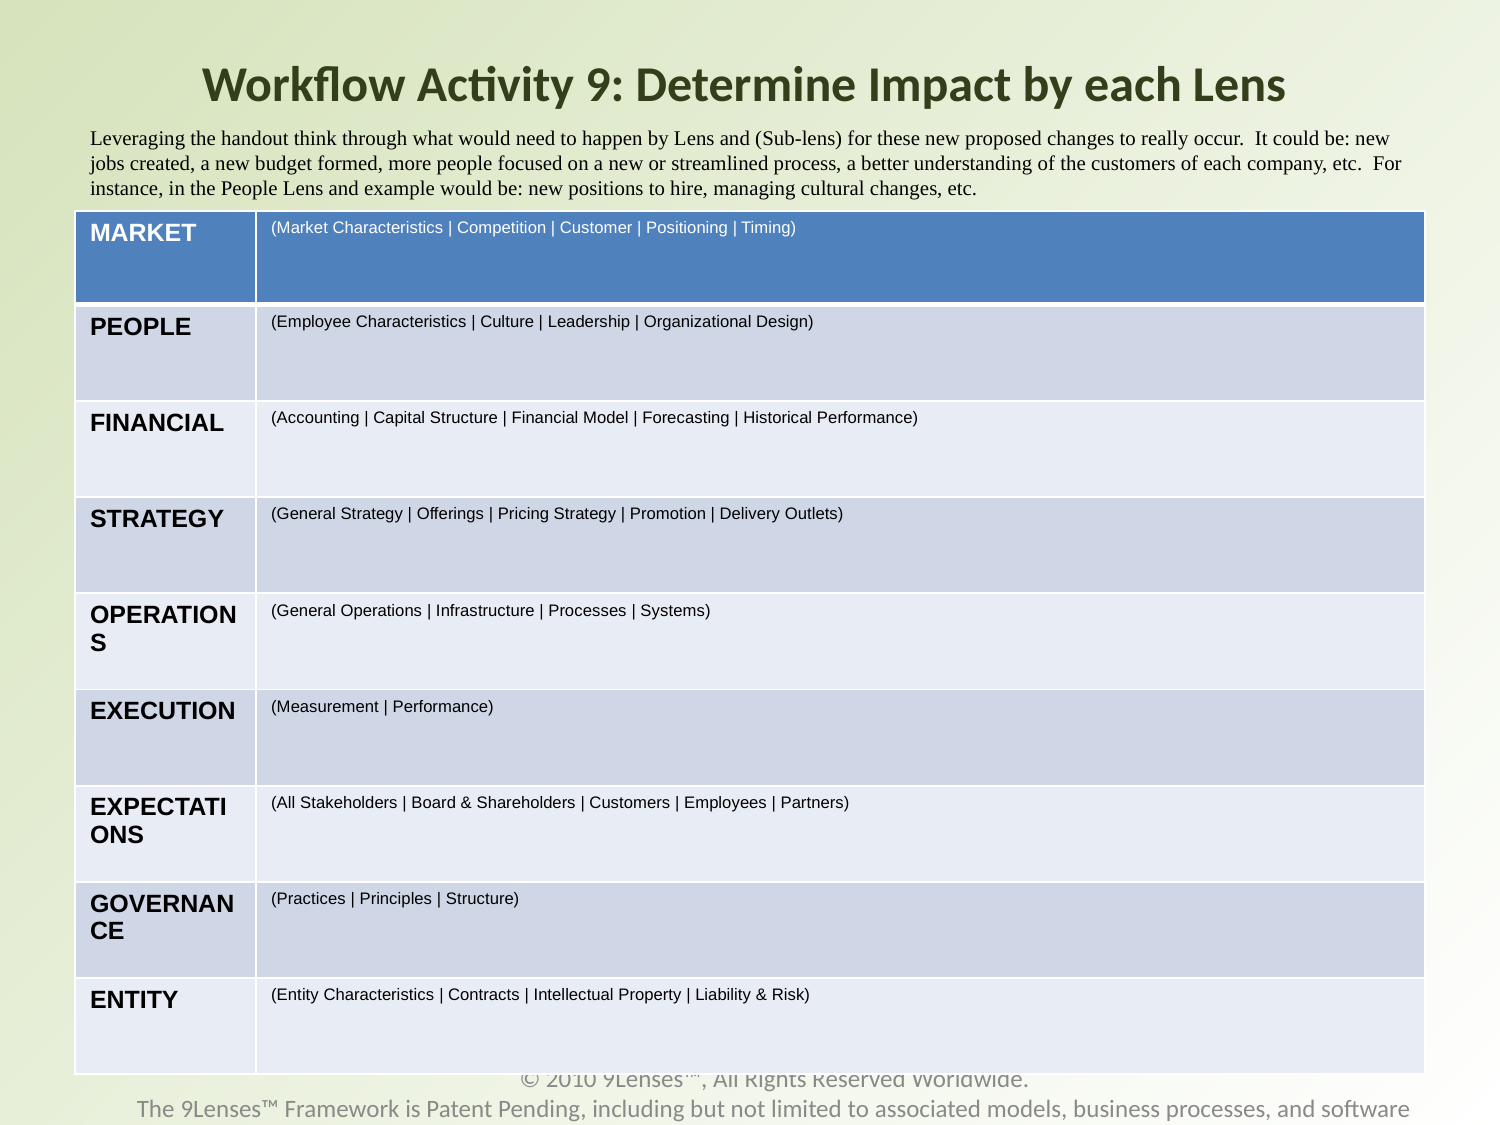

# Workflow Activity 9: Determine Impact by each Lens
Leveraging the handout think through what would need to happen by Lens and (Sub-lens) for these new proposed changes to really occur.  It could be: new jobs created, a new budget formed, more people focused on a new or streamlined process, a better understanding of the customers of each company, etc.  For instance, in the People Lens and example would be: new positions to hire, managing cultural changes, etc.
| MARKET | (Market Characteristics | Competition | Customer | Positioning | Timing) |
| --- | --- |
| PEOPLE | (Employee Characteristics | Culture | Leadership | Organizational Design) |
| FINANCIAL | (Accounting | Capital Structure | Financial Model | Forecasting | Historical Performance) |
| STRATEGY | (General Strategy | Offerings | Pricing Strategy | Promotion | Delivery Outlets) |
| OPERATIONS | (General Operations | Infrastructure | Processes | Systems) |
| EXECUTION | (Measurement | Performance) |
| EXPECTATIONS | (All Stakeholders | Board & Shareholders | Customers | Employees | Partners) |
| GOVERNANCE | (Practices | Principles | Structure) |
| ENTITY | (Entity Characteristics | Contracts | Intellectual Property | Liability & Risk) |